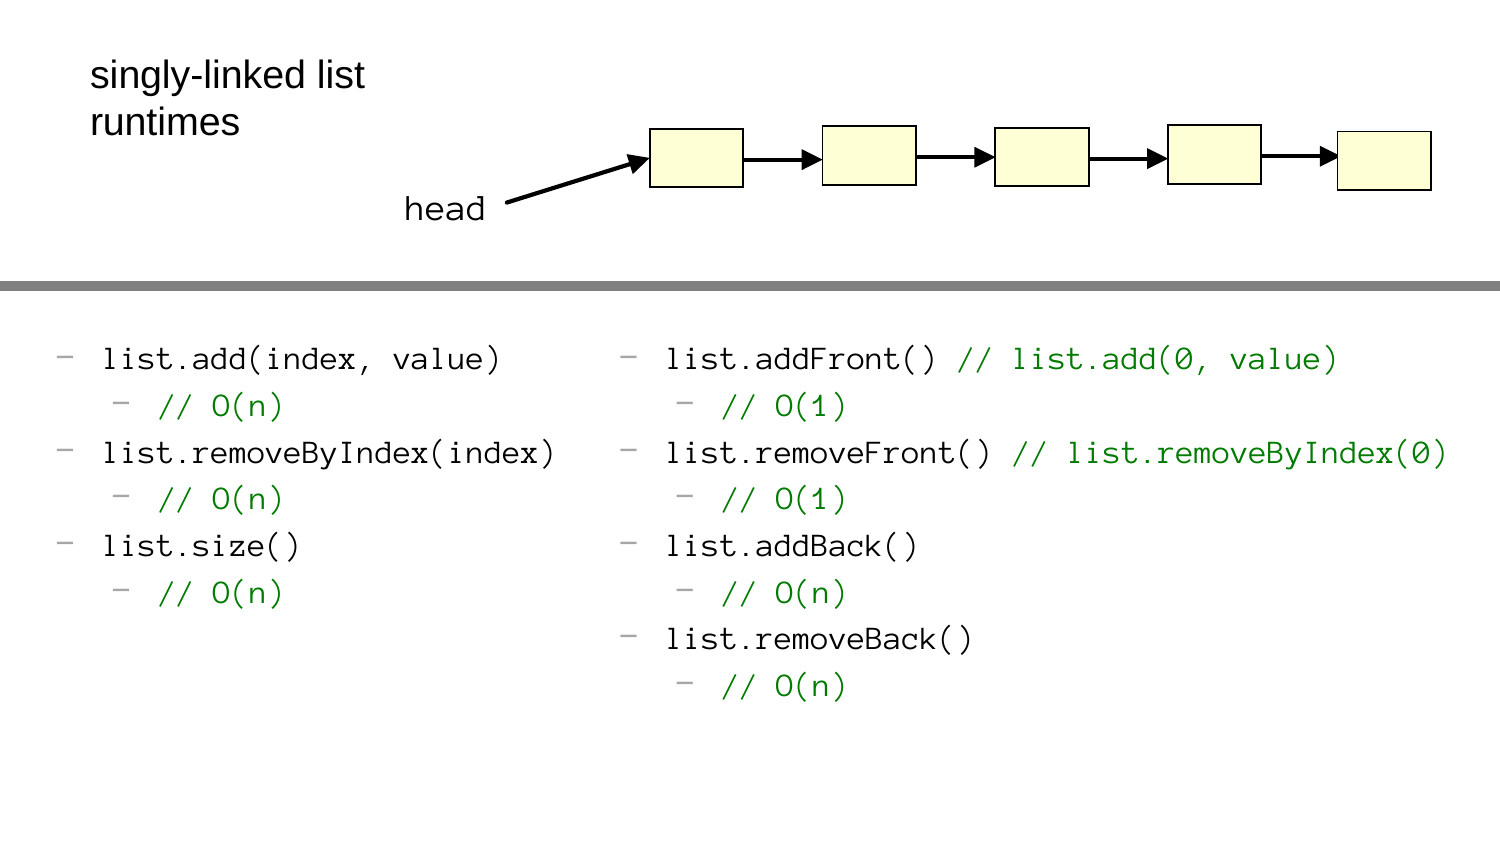

# singly-linked list runtimes
|  |
| --- |
|  |
| --- |
|  |
| --- |
|  |
| --- |
|  |
| --- |
head
list.addFront() // list.add(0, value)
// O(1)
list.removeFront() // list.removeByIndex(0)
// O(1)
list.addBack()
// O(n)
list.removeBack()
// O(n)

list.add(index, value)
// O(n)
list.removeByIndex(index)
// O(n)
list.size()
// O(n)